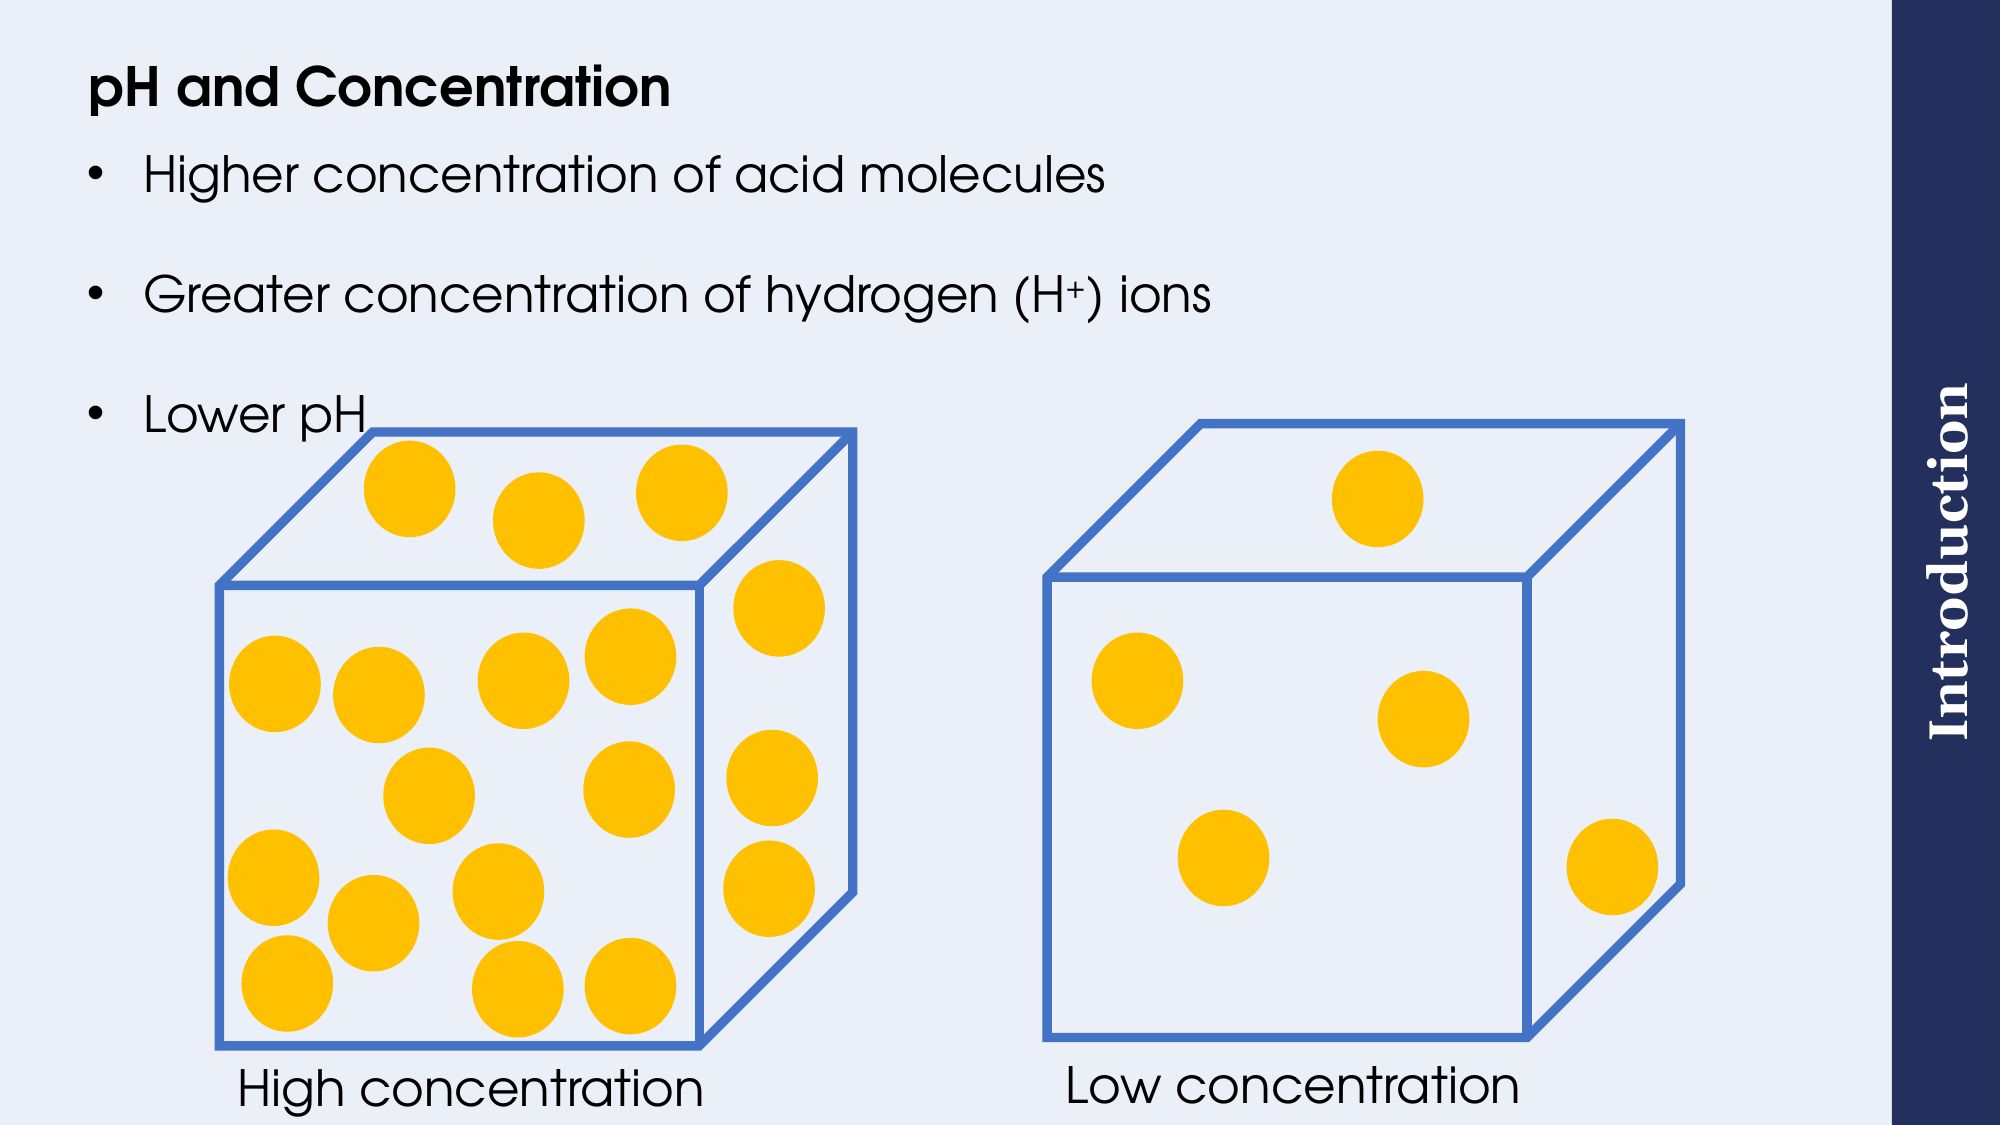

# pH and Concentration
Higher concentration of acid molecules

Greater concentration of hydrogen (H+) ions

Lower pH

Low concentration
High concentration